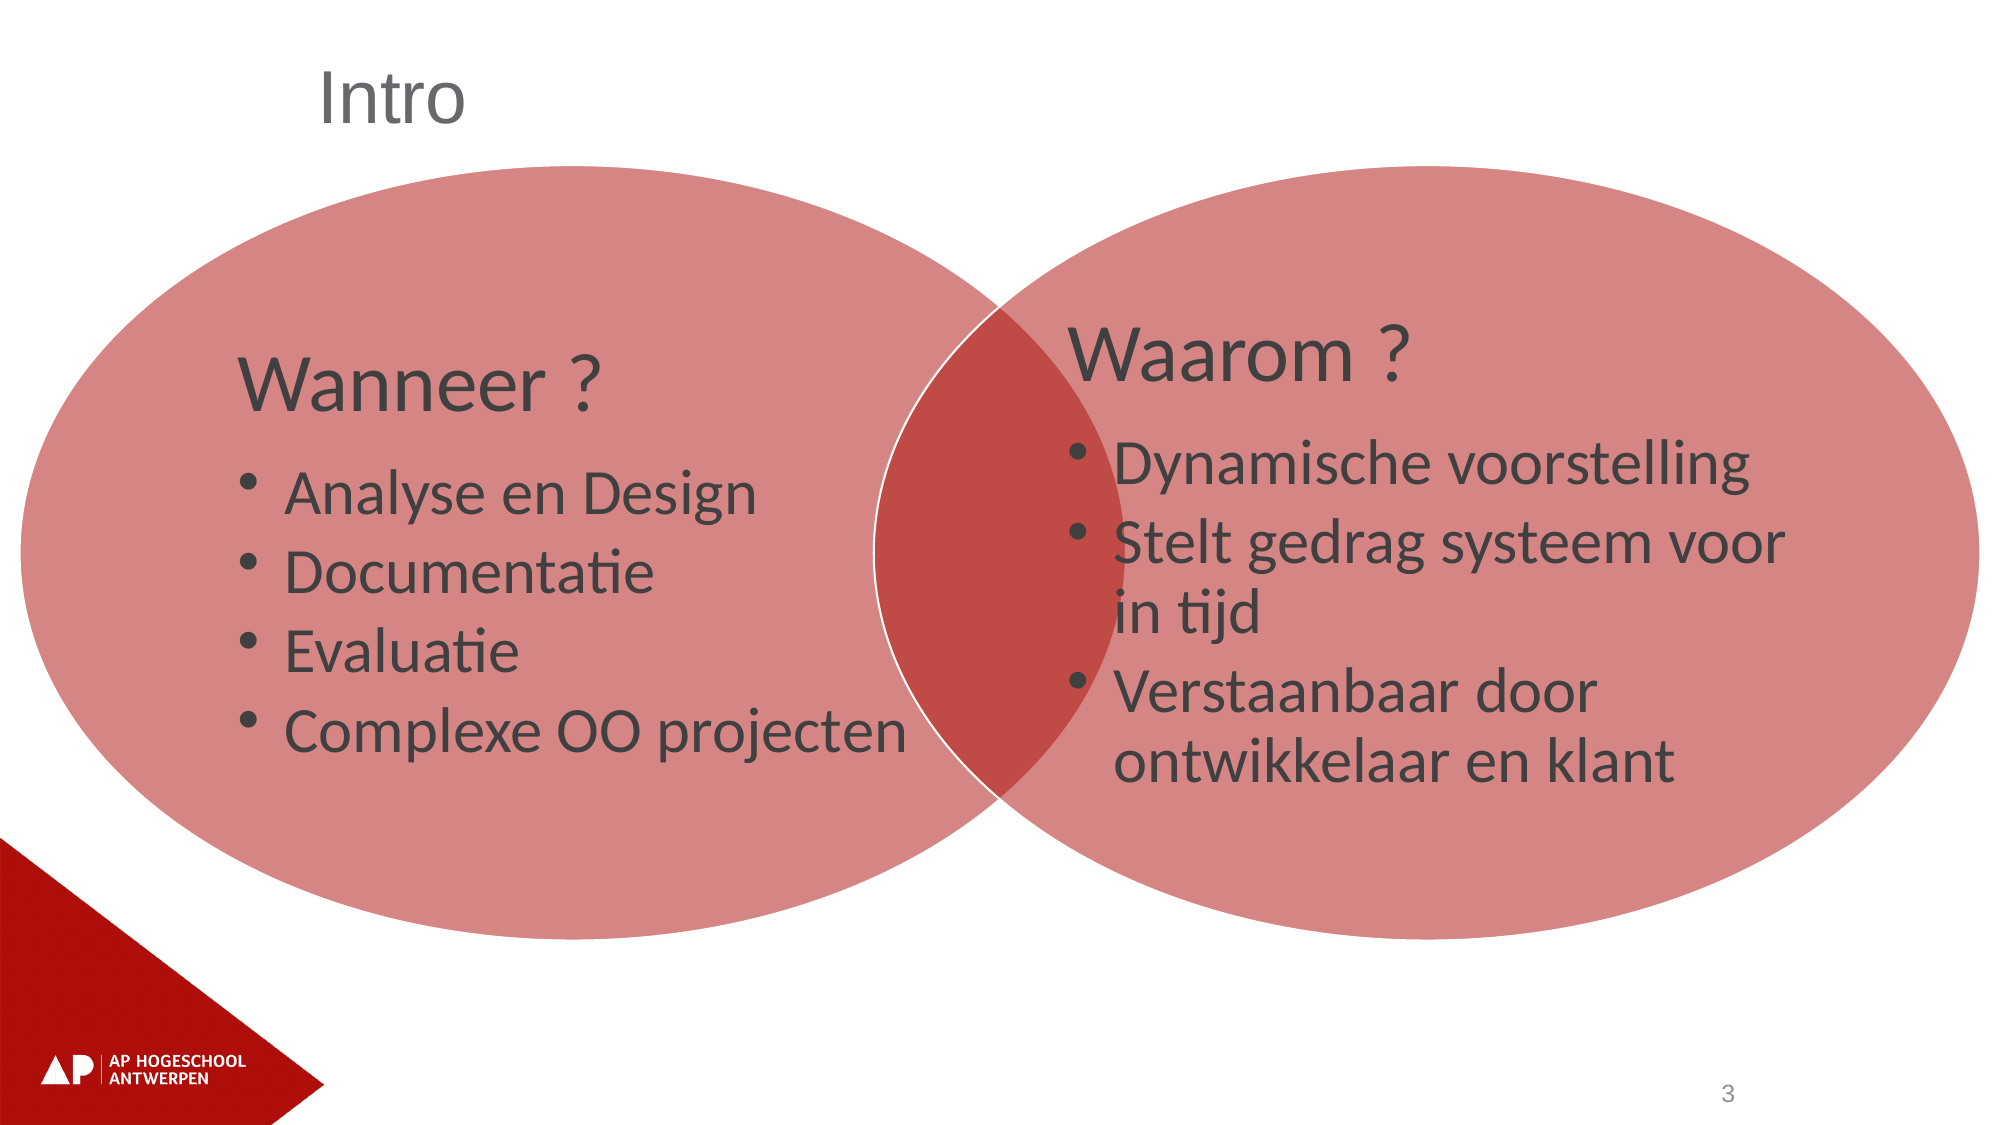

Intro
Wanneer ?
Analyse en Design
Documentatie
Evaluatie
Complexe OO projecten
Waarom ?
Dynamische voorstelling
Stelt gedrag systeem voor in tijd
Verstaanbaar door ontwikkelaar en klant
3